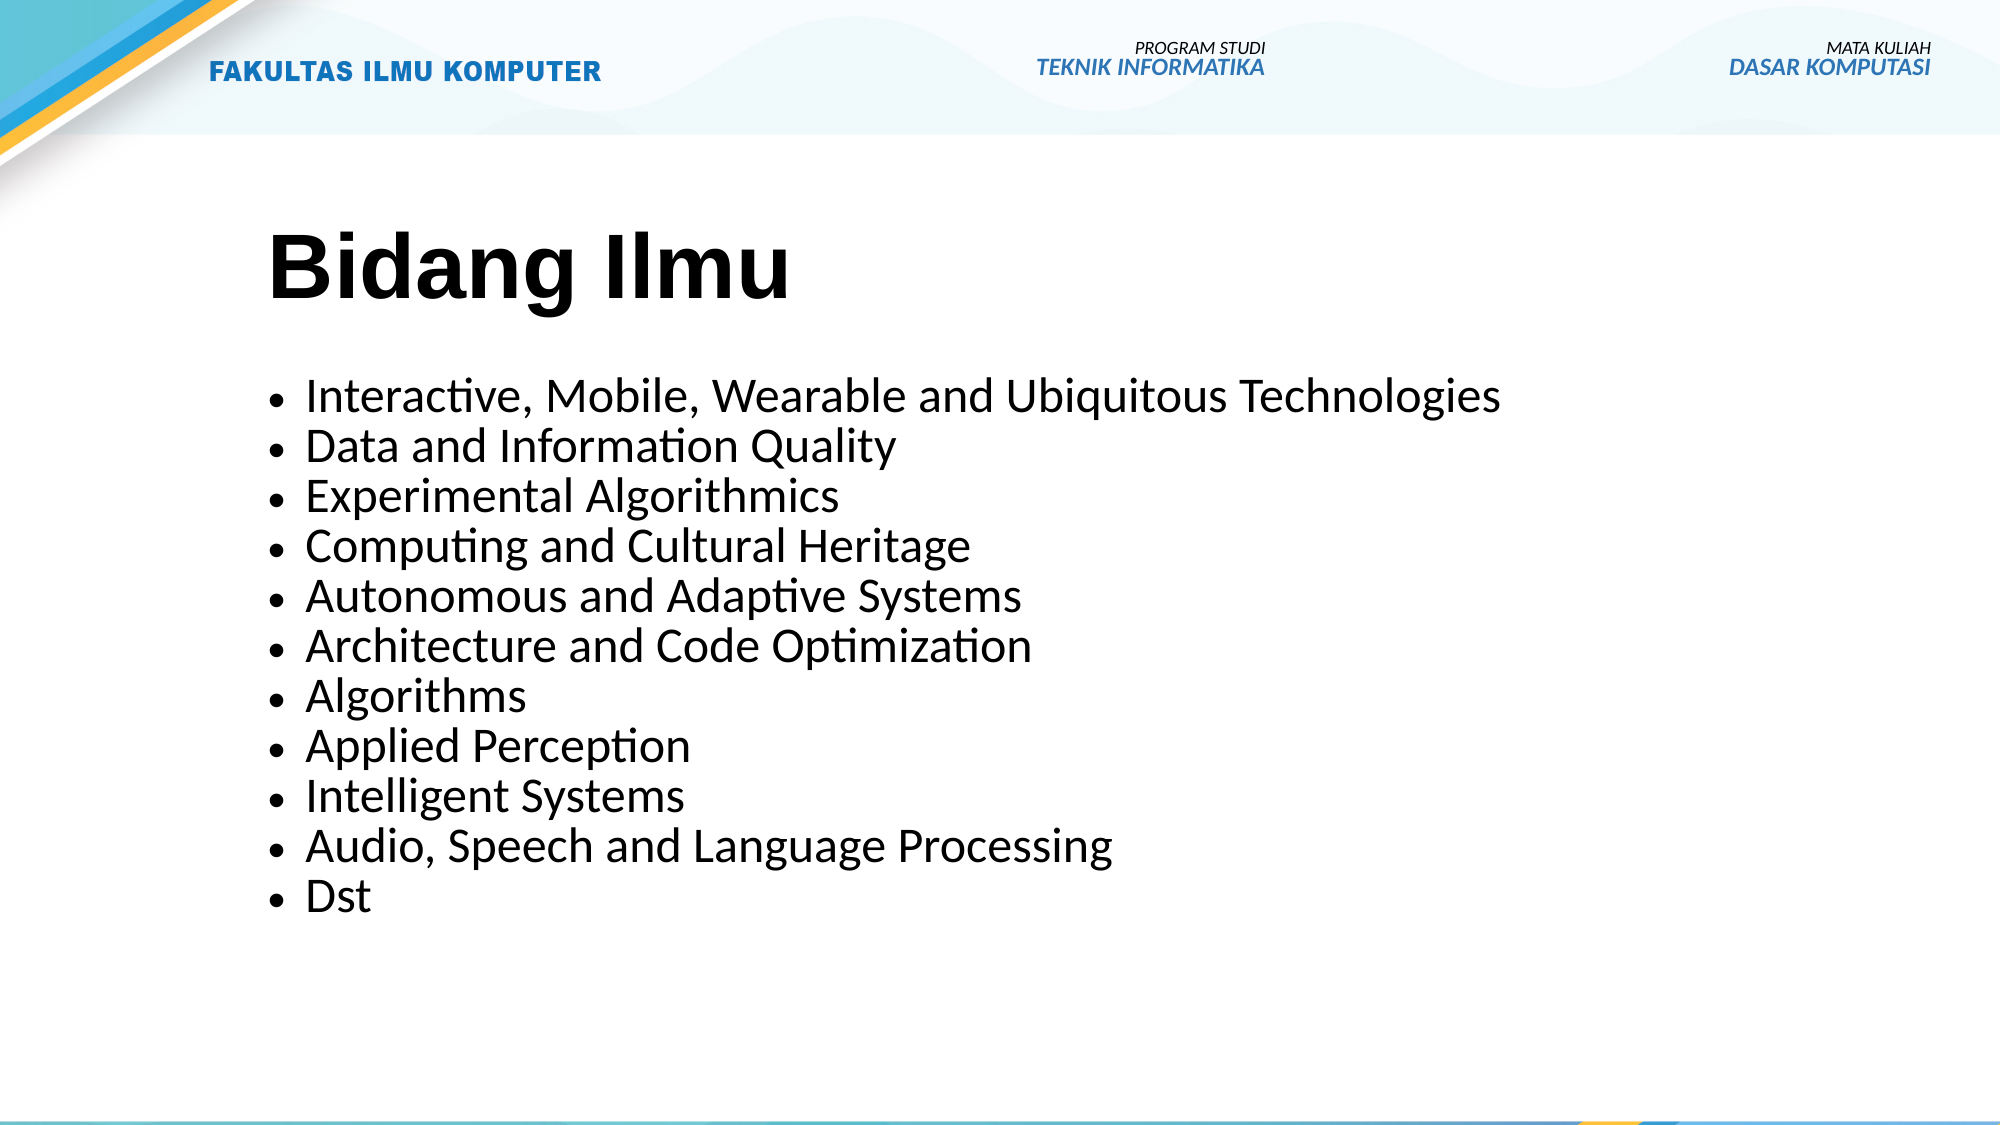

PROGRAM STUDI
TEKNIK INFORMATIKA
MATA KULIAH
DASAR KOMPUTASI

# Bidang Ilmu
Interactive, Mobile, Wearable and Ubiquitous Technologies
Data and Information Quality
Experimental Algorithmics
Computing and Cultural Heritage
Autonomous and Adaptive Systems
Architecture and Code Optimization
Algorithms
Applied Perception
Intelligent Systems
Audio, Speech and Language Processing
Dst